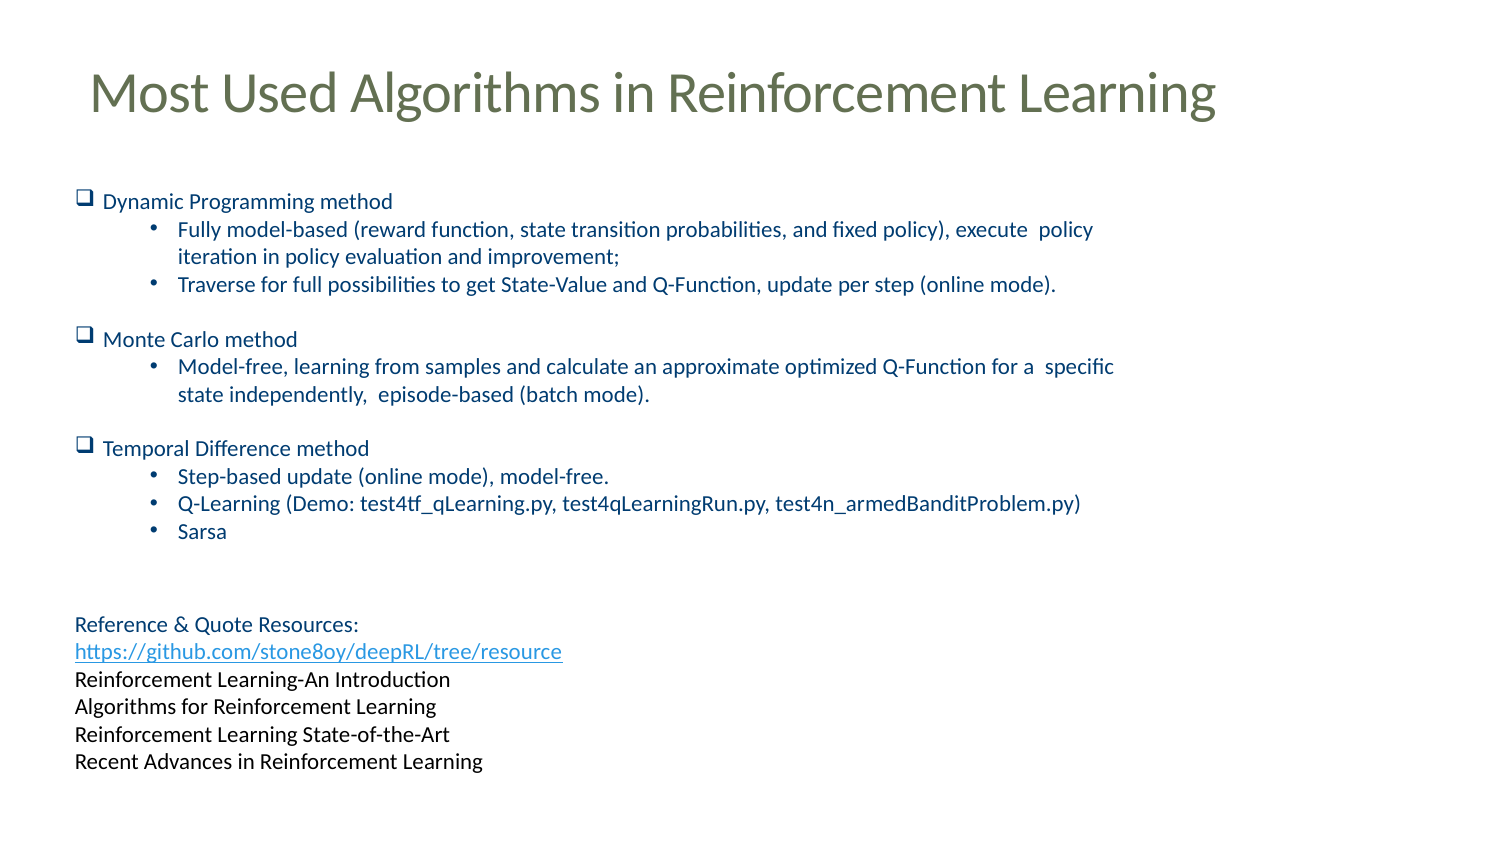

# Most Used Algorithms in Reinforcement Learning
Dynamic Programming method
Fully model-based (reward function, state transition probabilities, and fixed policy), execute  policy iteration in policy evaluation and improvement;
Traverse for full possibilities to get State-Value and Q-Function, update per step (online mode).

Monte Carlo method
Model-free, learning from samples and calculate an approximate optimized Q-Function for a  specific state independently,  episode-based (batch mode).

Temporal Difference method
Step-based update (online mode), model-free.
Q-Learning (Demo: test4tf_qLearning.py, test4qLearningRun.py, test4n_armedBanditProblem.py)
Sarsa

Reference & Quote Resources:
https://github.com/stone8oy/deepRL/tree/resource
﻿Reinforcement Learning-An Introduction
﻿Algorithms for Reinforcement Learning
﻿Reinforcement Learning State-of-the-Art
﻿Recent Advances in Reinforcement Learning
33